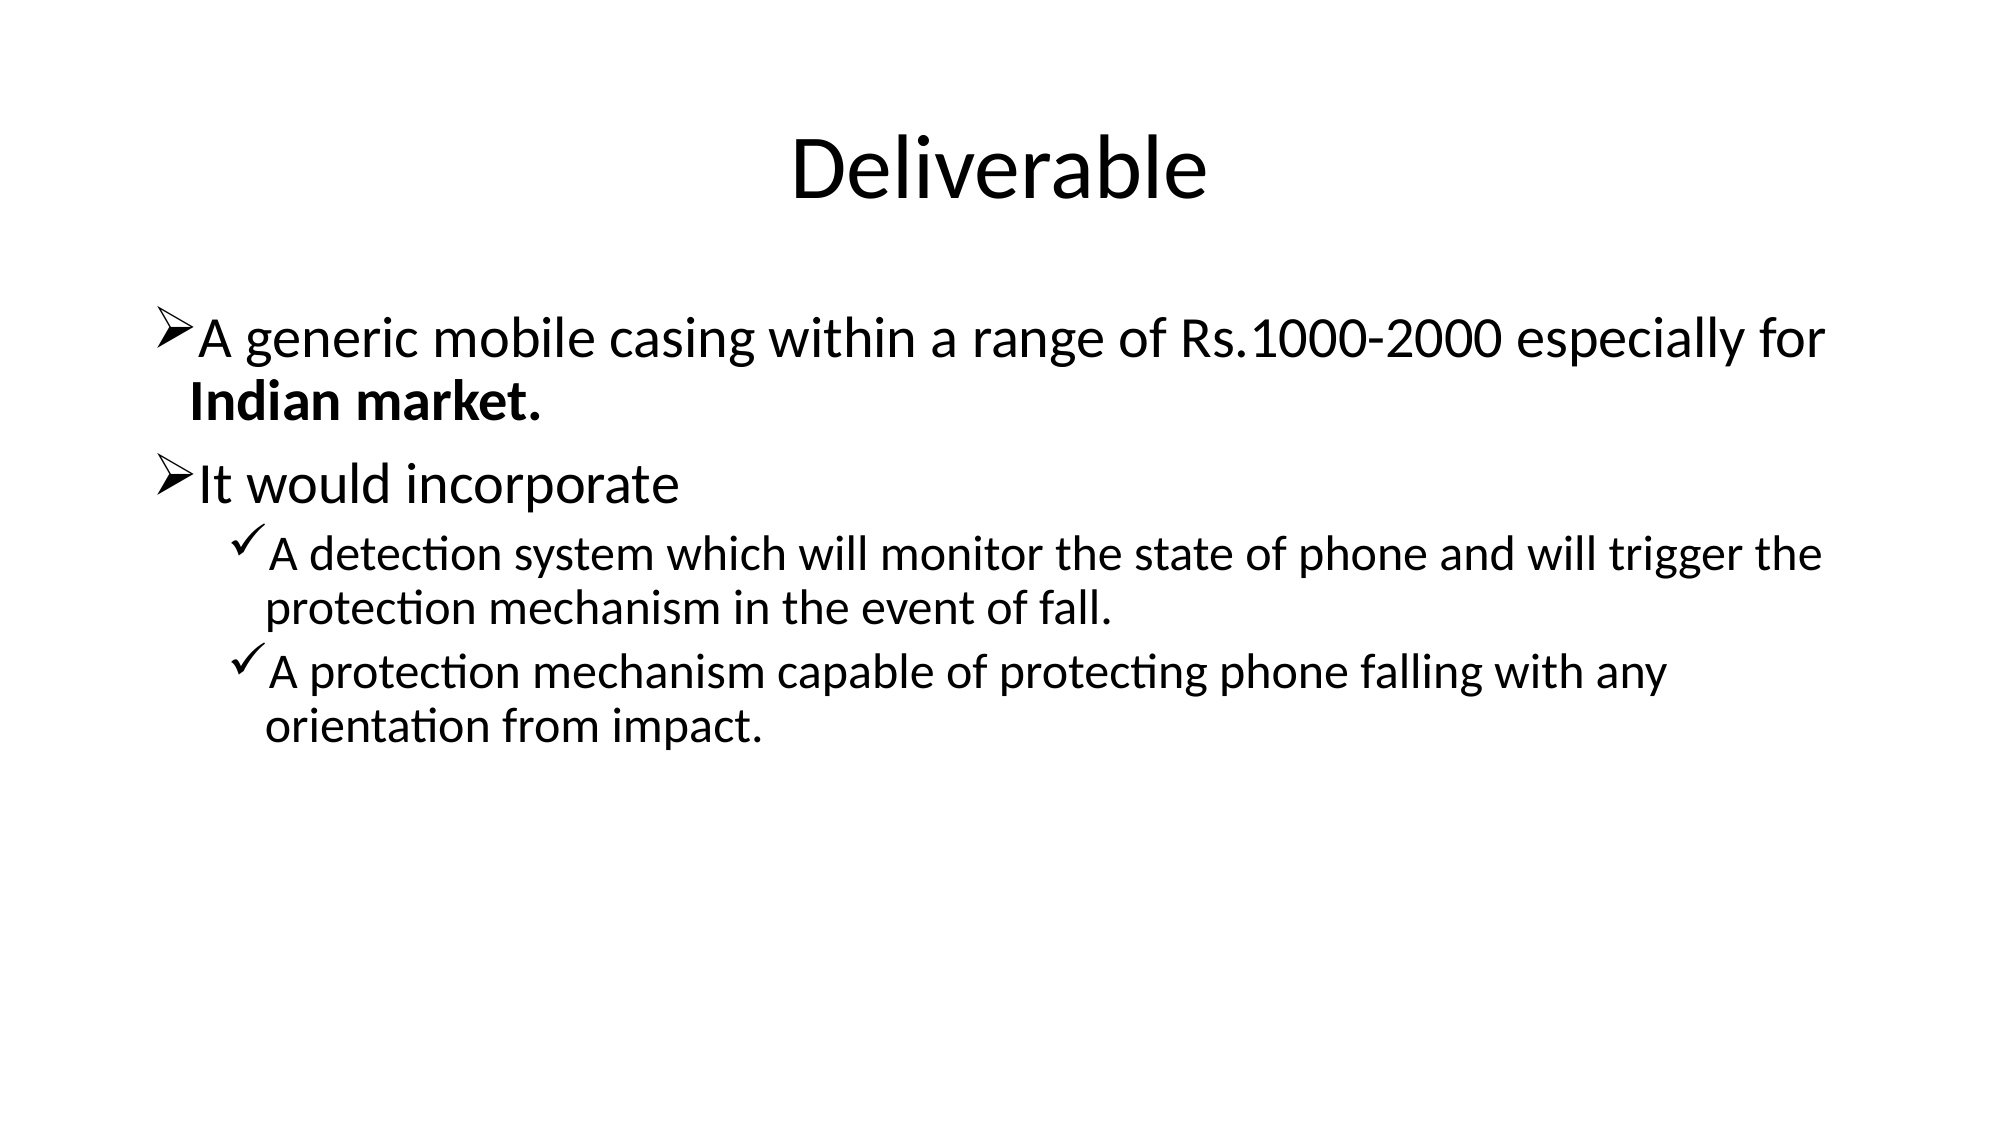

# Deliverable
A generic mobile casing within a range of Rs.1000-2000 especially for Indian market.
It would incorporate
A detection system which will monitor the state of phone and will trigger the protection mechanism in the event of fall.
A protection mechanism capable of protecting phone falling with any orientation from impact.